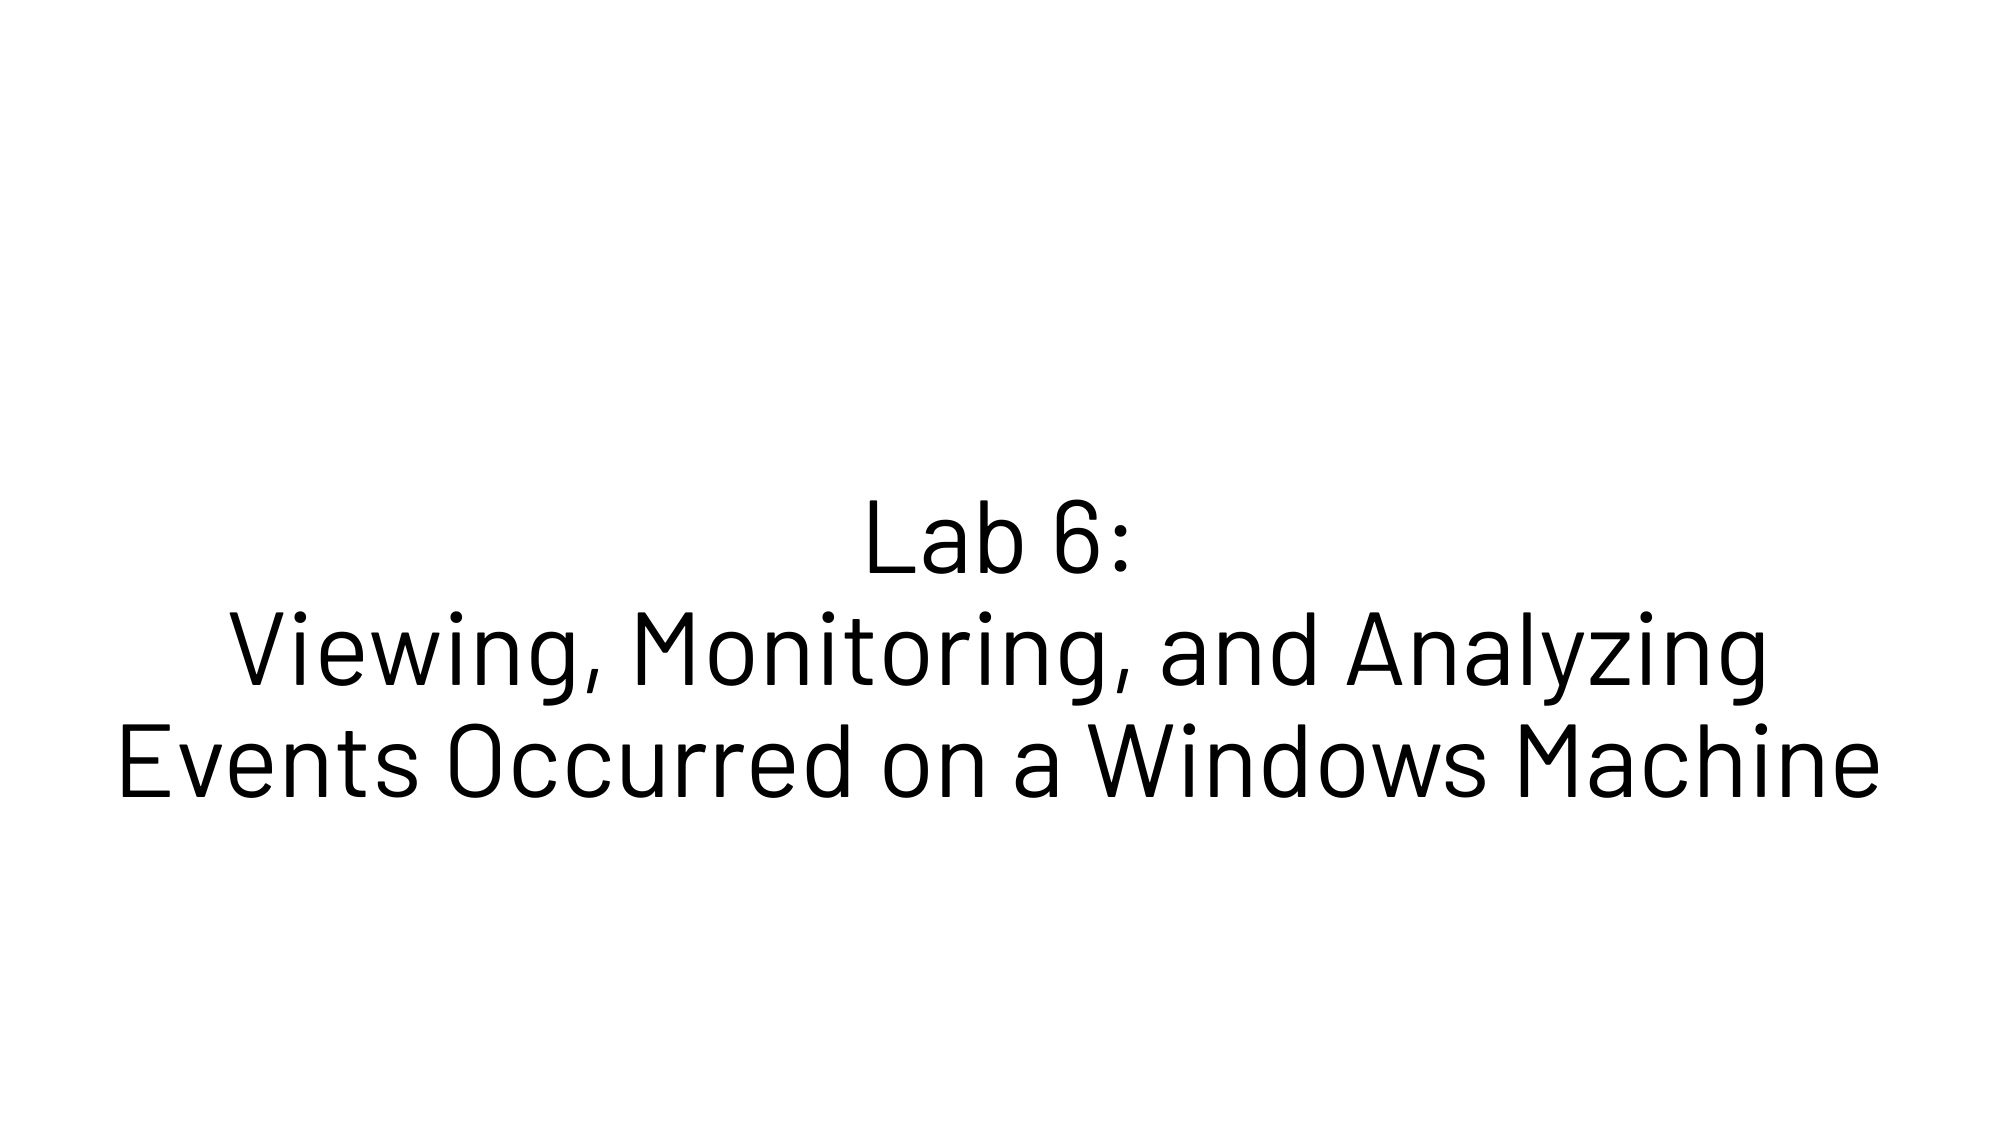

# Lab 6:
Viewing, Monitoring, and Analyzing Events Occurred on a Windows Machine